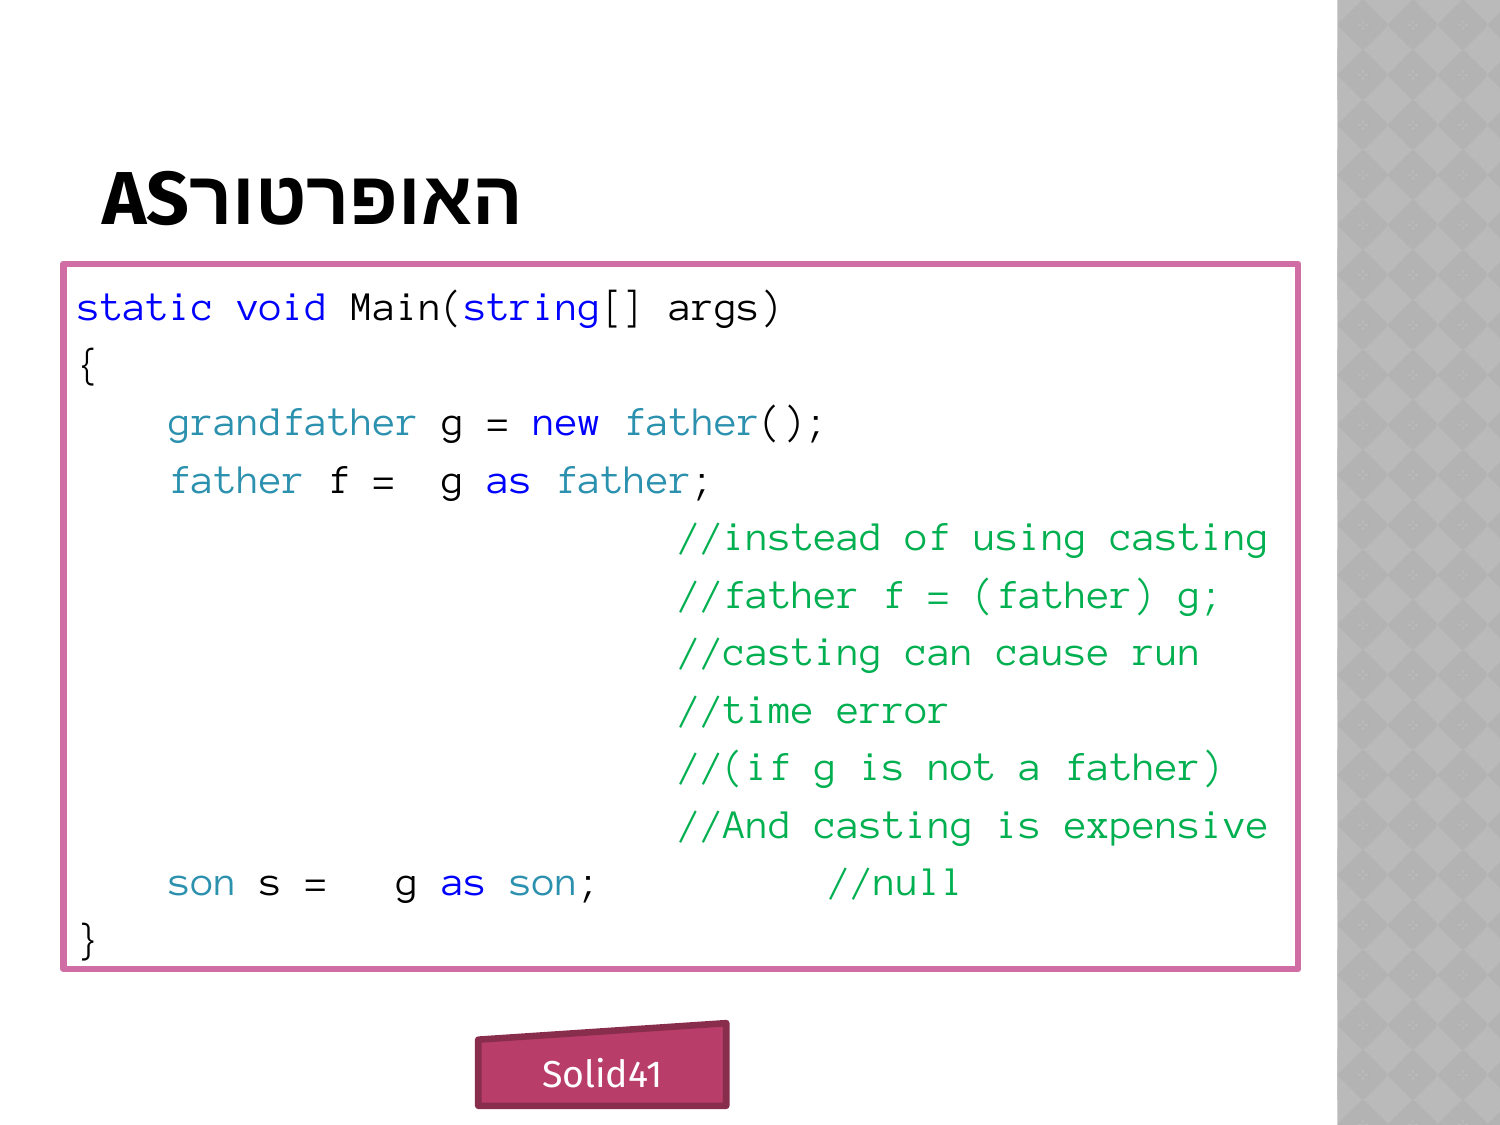

# האופרטורAS
static void Main(string[] args)
{
    grandfather g = new father();
    father f =  g as father;
				//instead of using casting
				//father f = (father) g;
				//casting can cause run 					//time error
				//(if g is not a father)
				//And casting is expensive
    son s =   g as son; 		//null
}
Solid41